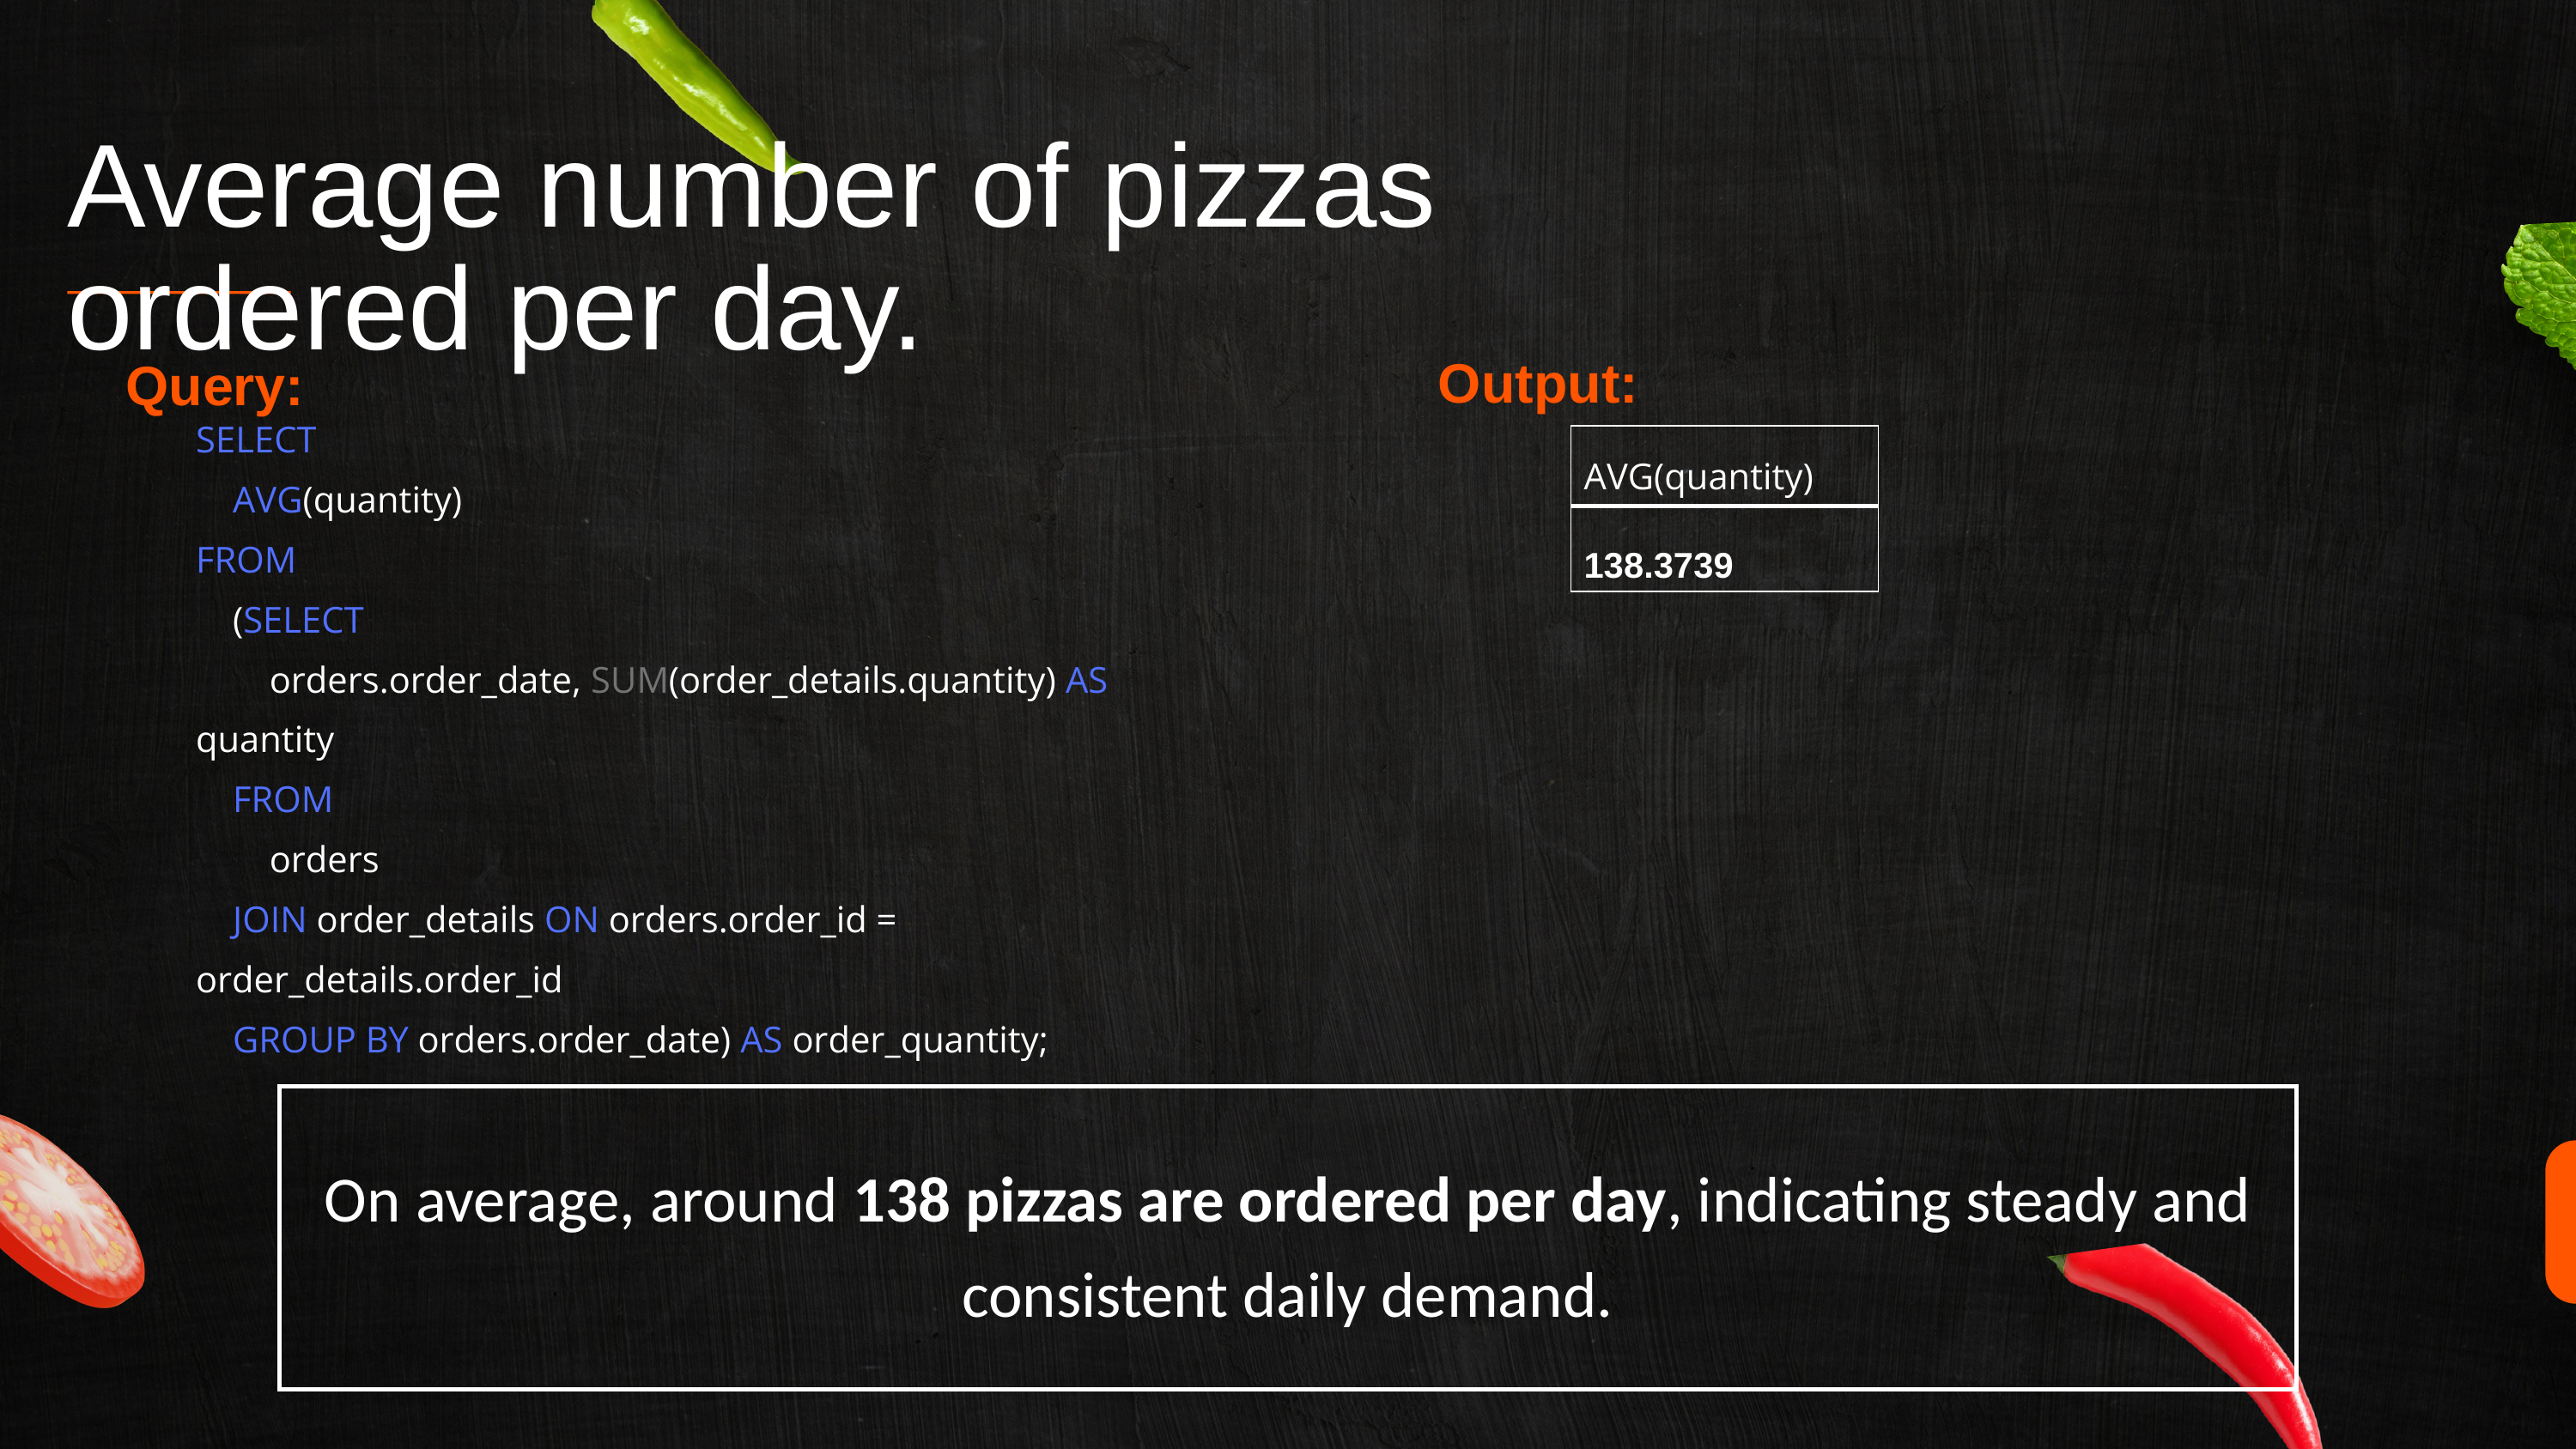

Average number of pizzas ordered per day.

Output:
Query:
SELECT
    AVG(quantity)
FROM
    (SELECT
        orders.order_date, SUM(order_details.quantity) AS quantity
    FROM
        orders
    JOIN order_details ON orders.order_id = order_details.order_id
    GROUP BY orders.order_date) AS order_quantity;
| AVG(quantity) |
| --- |
| 138.3739 |
| On average, around 138 pizzas are ordered per day, indicating steady and consistent daily demand. |
| --- |